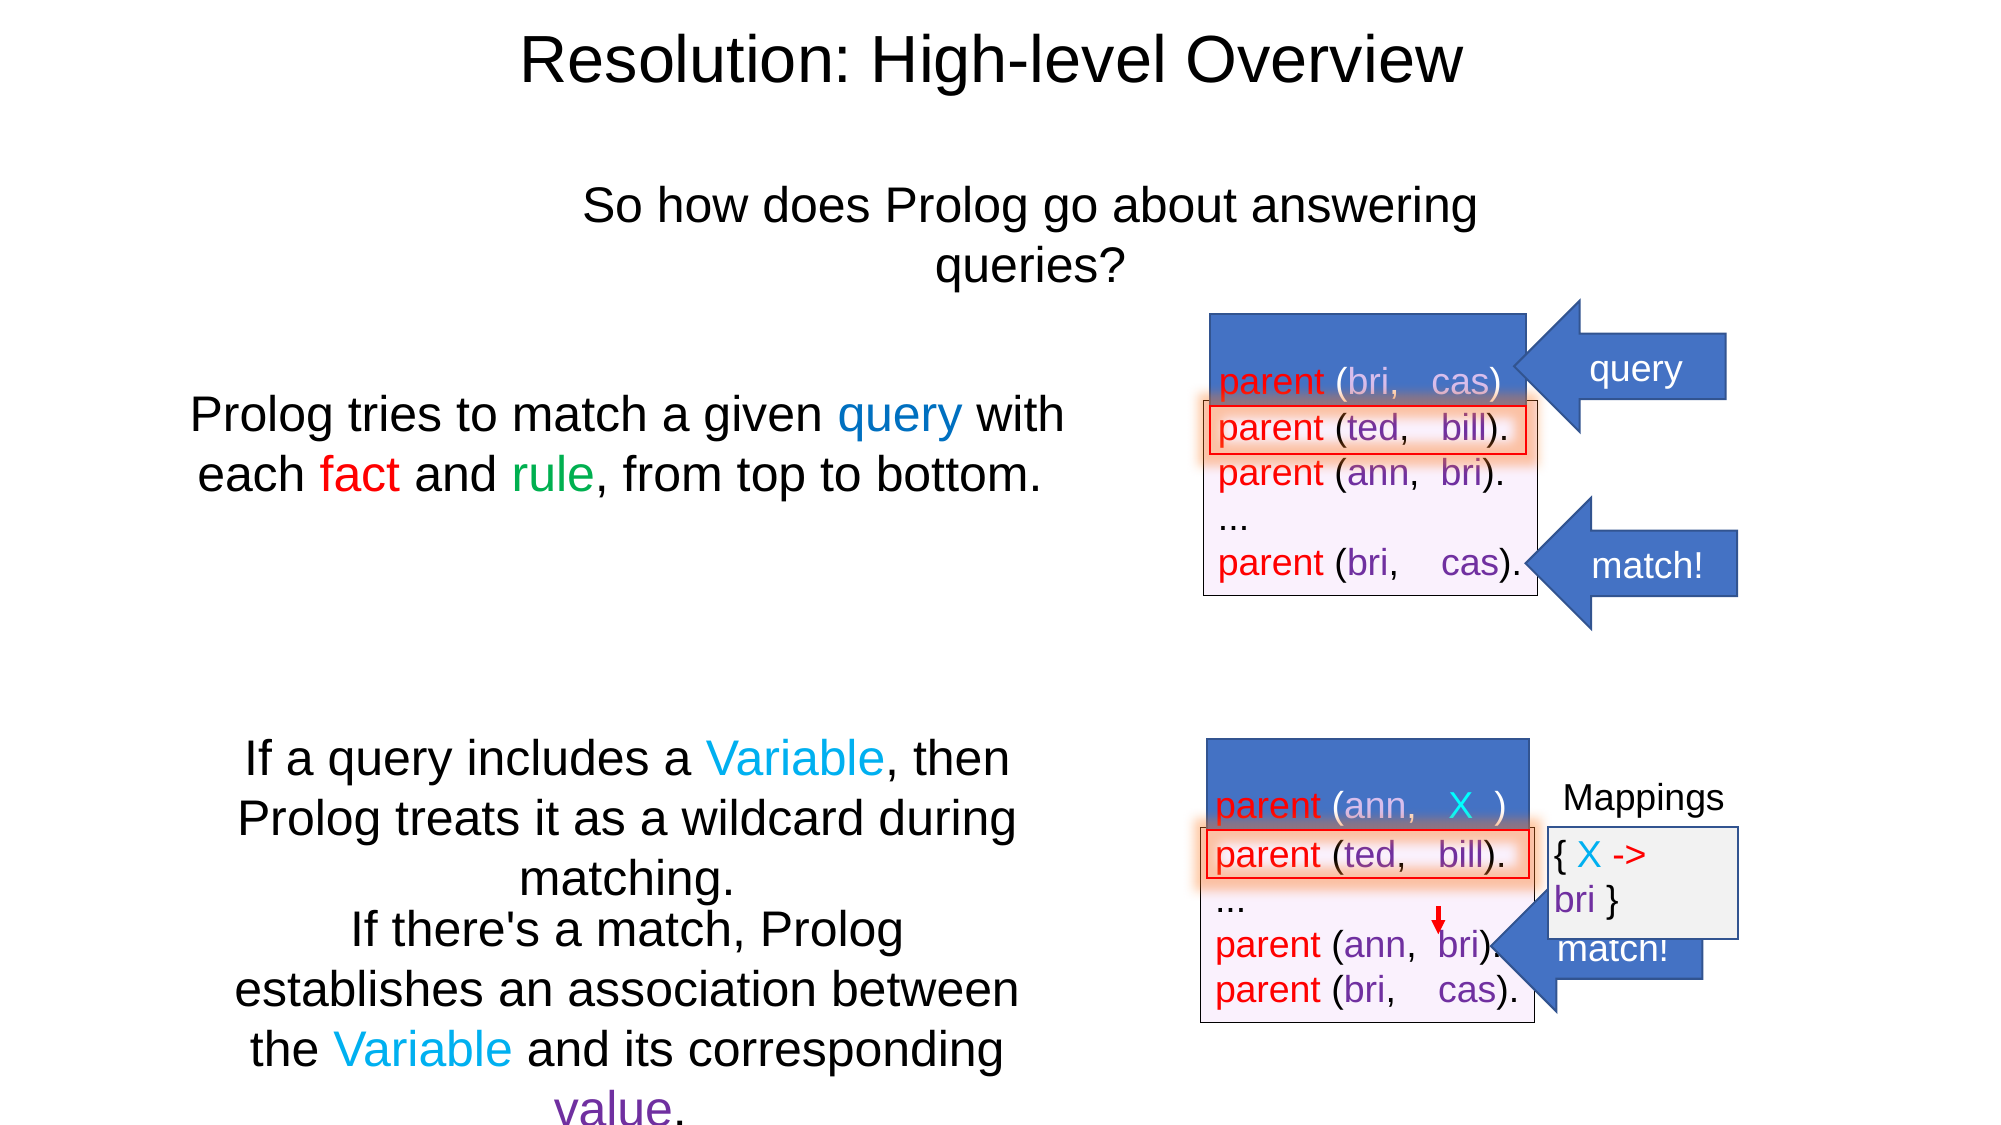

# Resolution: High-level Overview
So how does Prolog go about answering queries?
query

parent (bri,   cas)

Facts & Rules
parent (ted,   bill).
parent (ann,  bri).
...
parent (bri,    cas).

Prolog tries to match a given query with each fact and rule, from top to bottom.
match!
If a query includes a Variable, then Prolog treats it as a wildcard during matching.

parent (ann,   X  )

Mappings

Facts & Rules
parent (ted,   bill).
...
parent (ann,  bri).
parent (bri,    cas).

{ X -> bri }
match!
If there's a match, Prolog establishes an association between the Variable and its corresponding value.